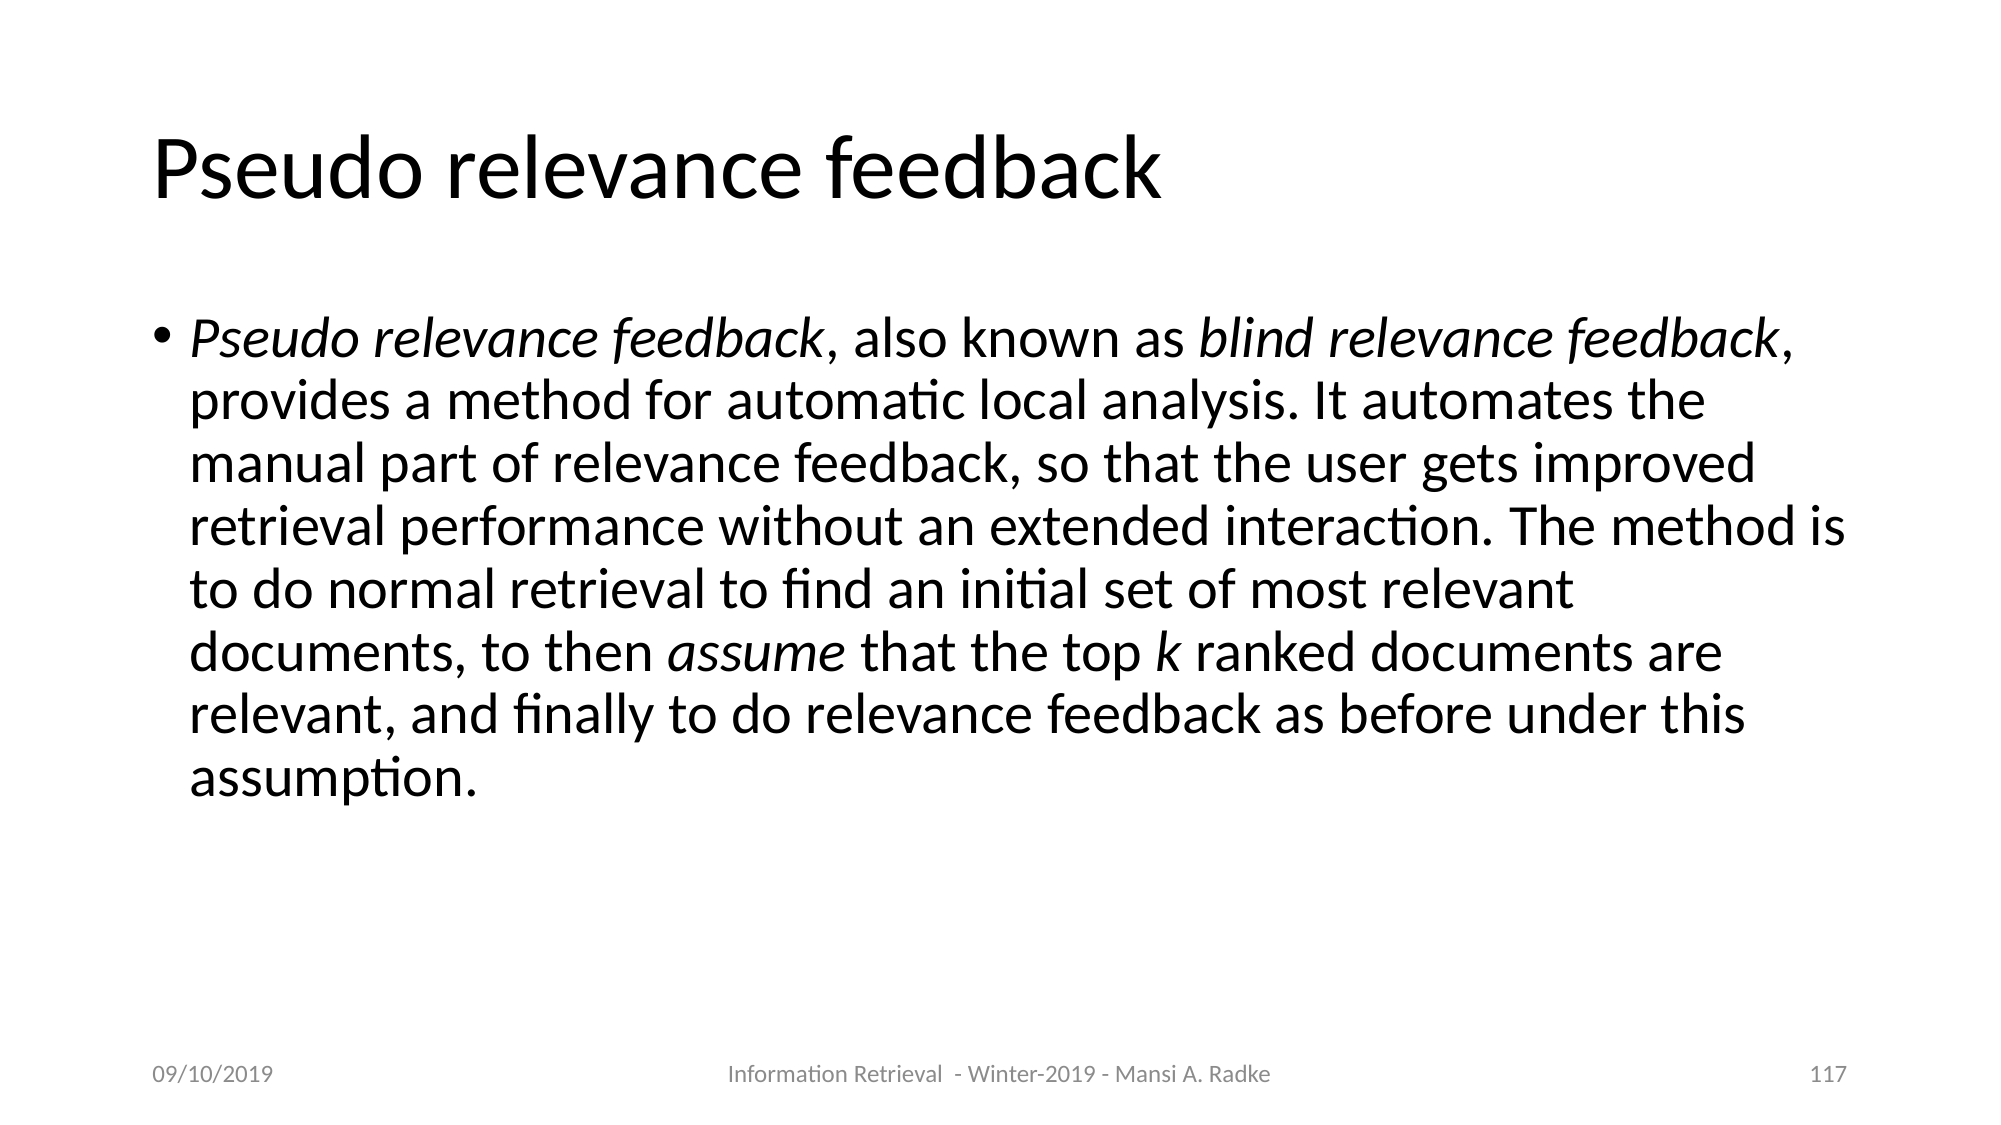

Pseudo relevance feedback
Pseudo relevance feedback, also known as blind relevance feedback, provides a method for automatic local analysis. It automates the manual part of relevance feedback, so that the user gets improved retrieval performance without an extended interaction. The method is to do normal retrieval to find an initial set of most relevant documents, to then assume that the top k ranked documents are relevant, and finally to do relevance feedback as before under this assumption.
09/10/2019
Information Retrieval  - Winter-2019 - Mansi A. Radke
117